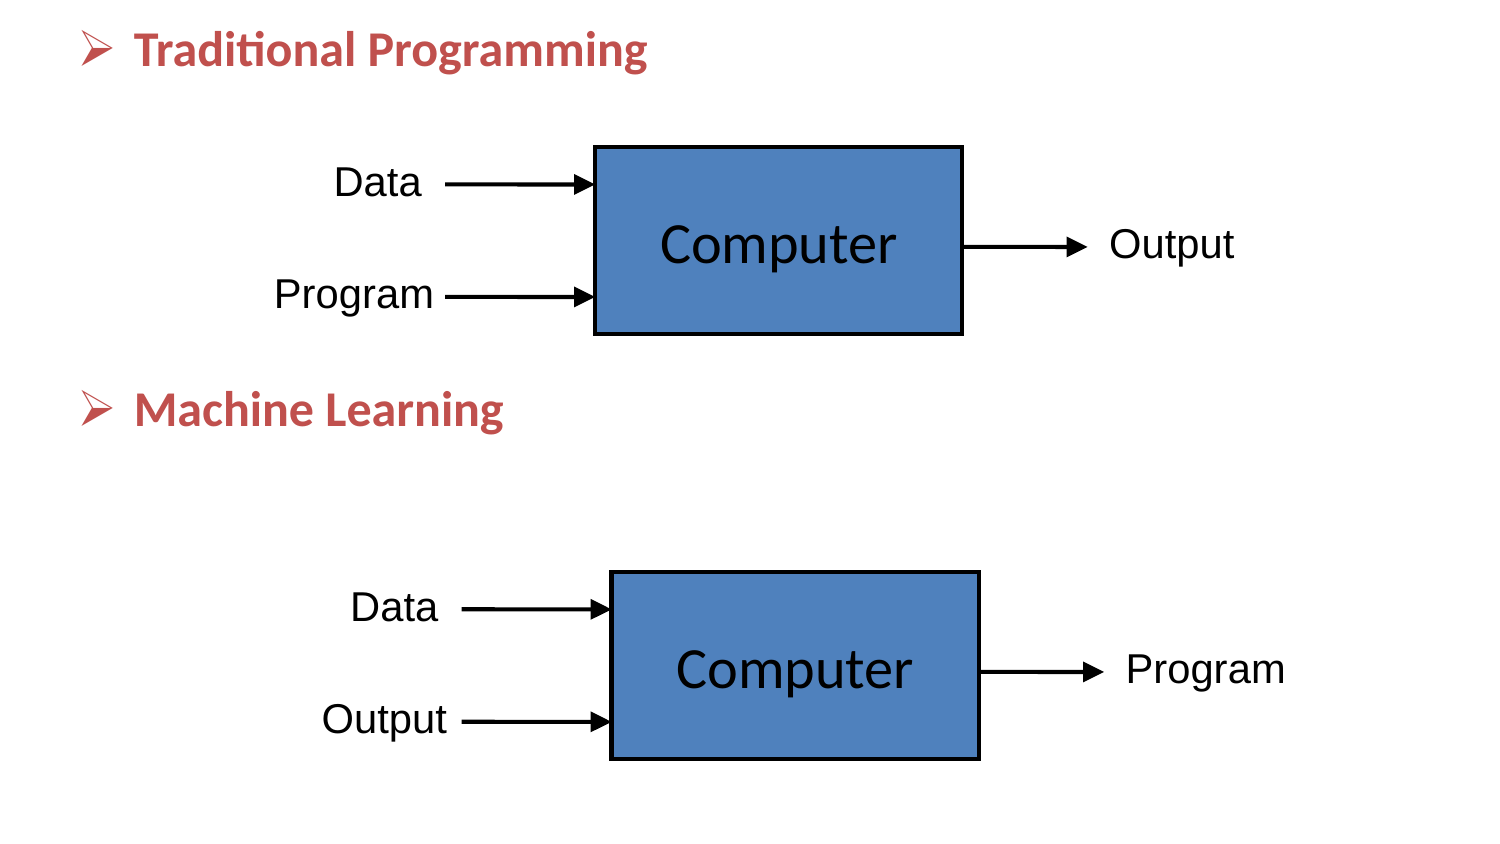

Traditional Programming

Machine Learning
Data
Computer

Output

Program

Data
Computer

Program

Output